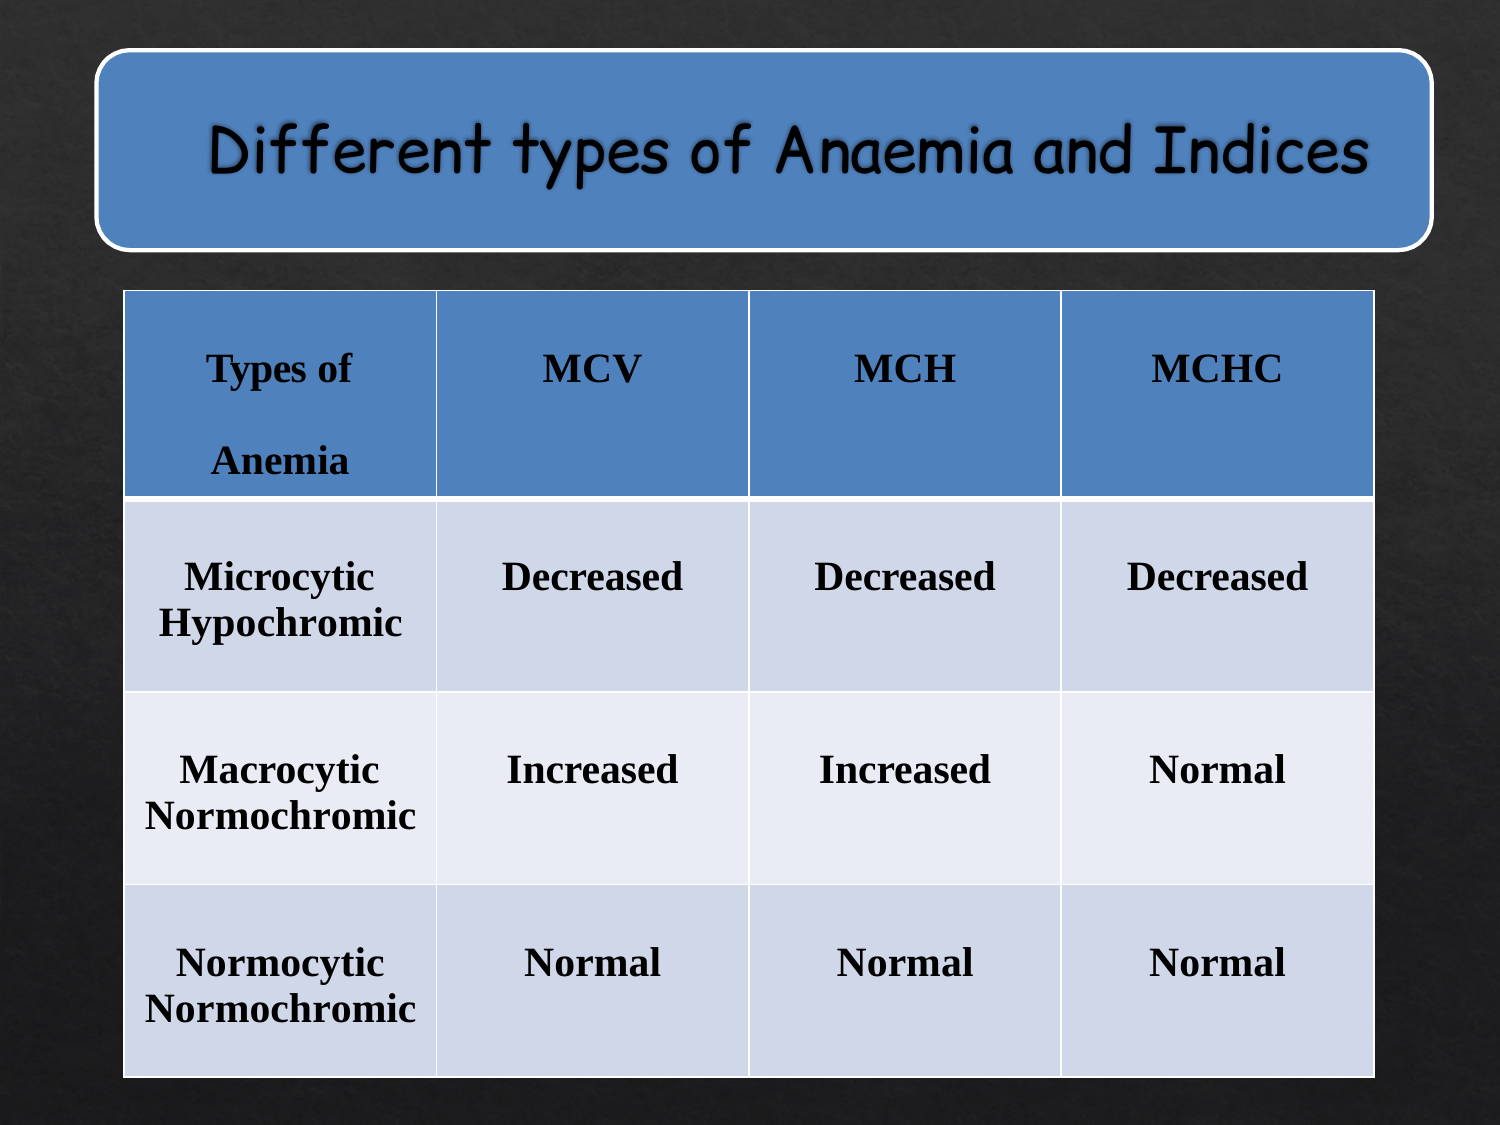

# Different types of Anaemia and Indices
| Types of Anemia | MCV | MCH | MCHC |
| --- | --- | --- | --- |
| Microcytic Hypochromic | Decreased | Decreased | Decreased |
| Macrocytic Normochromic | Increased | Increased | Normal |
| Normocytic Normochromic | Normal | Normal | Normal |